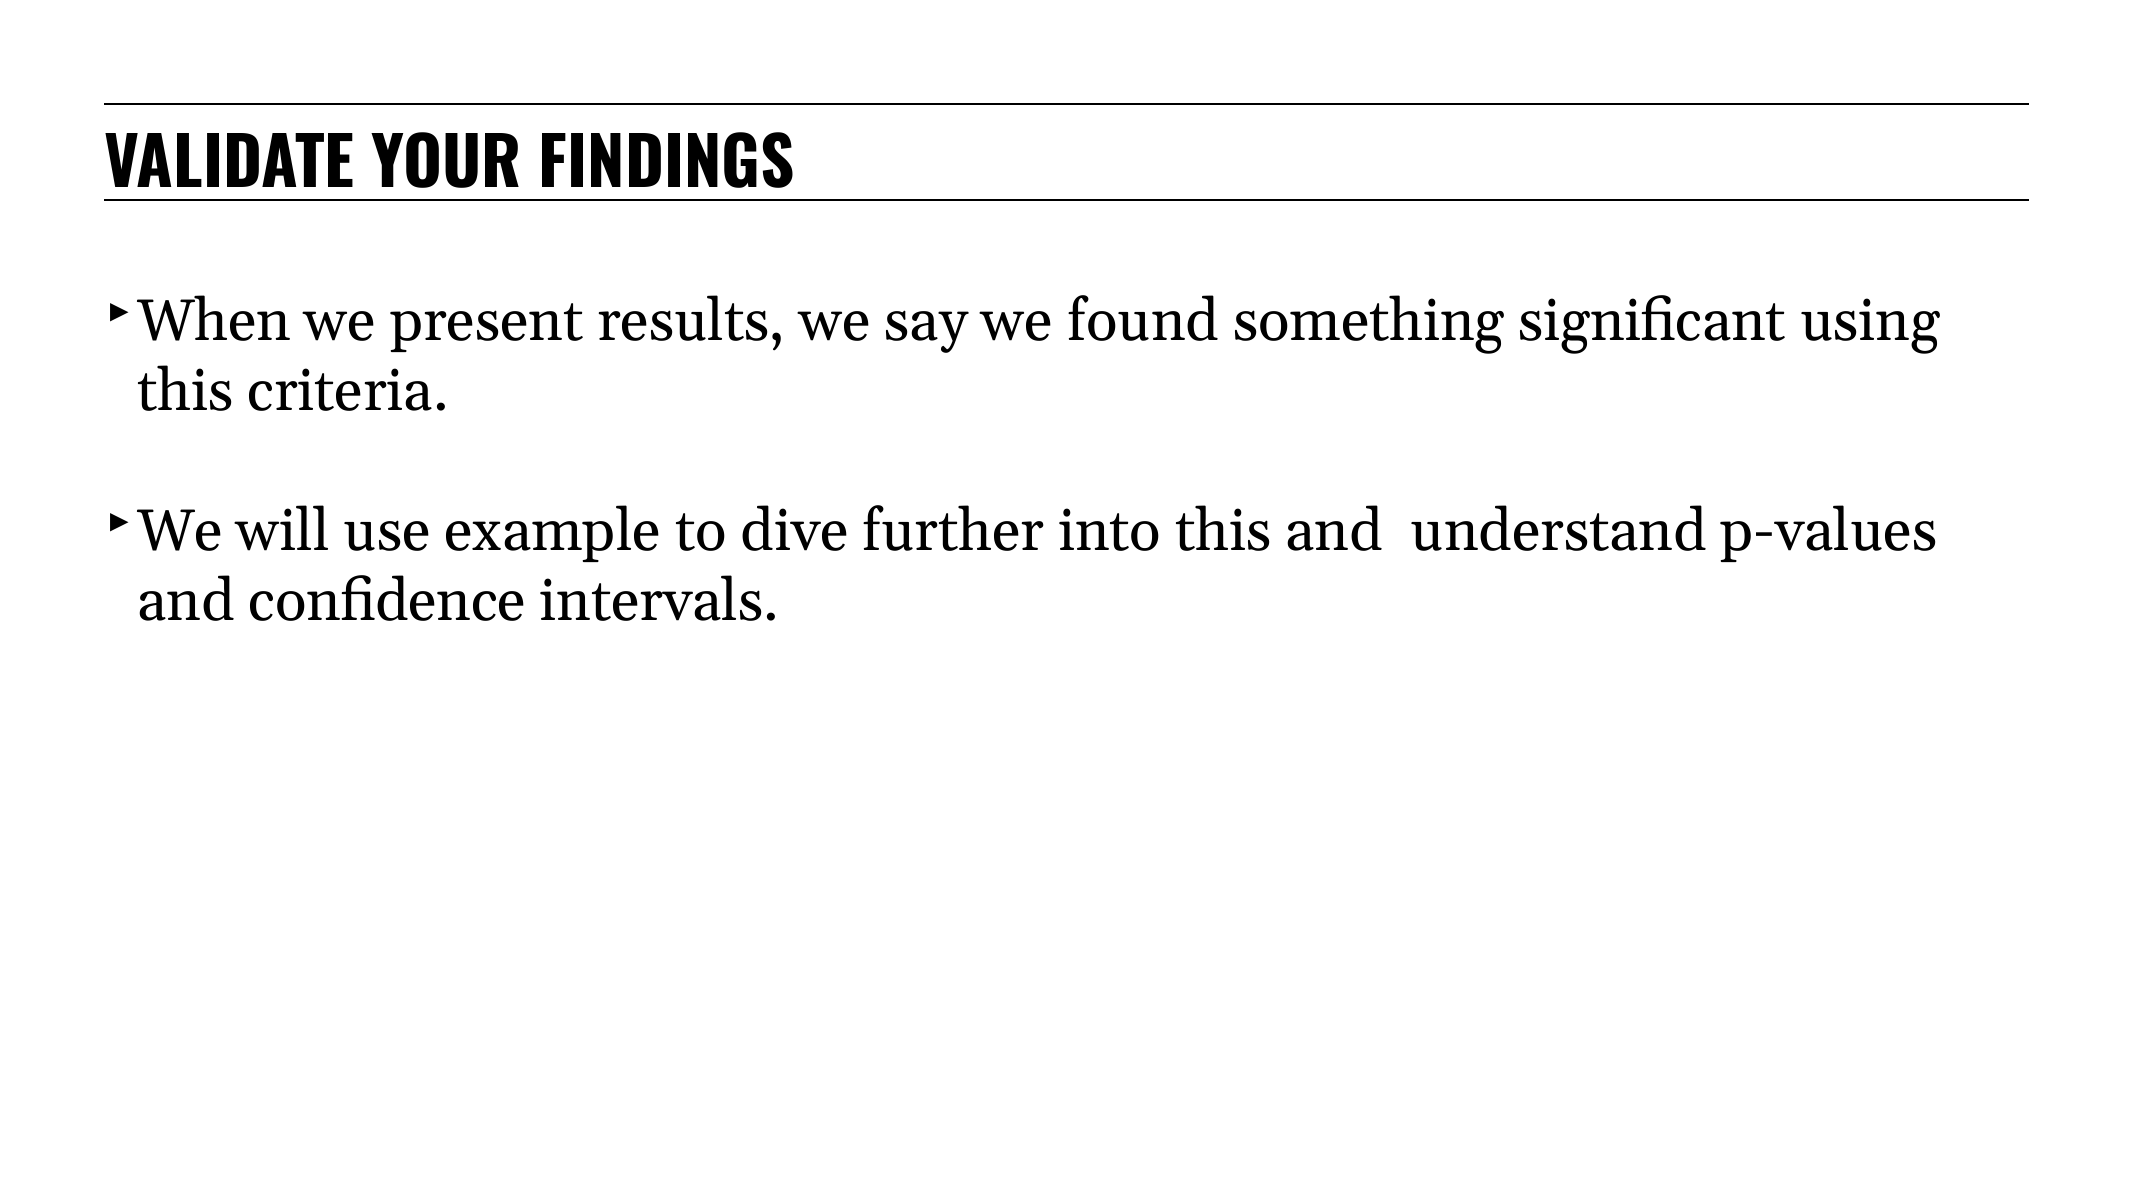

VALIDATE YOUR FINDINGS

When we present results, we say we found something significant using this criteria.

We will use example to dive further into this and  understand p-values and confidence intervals.